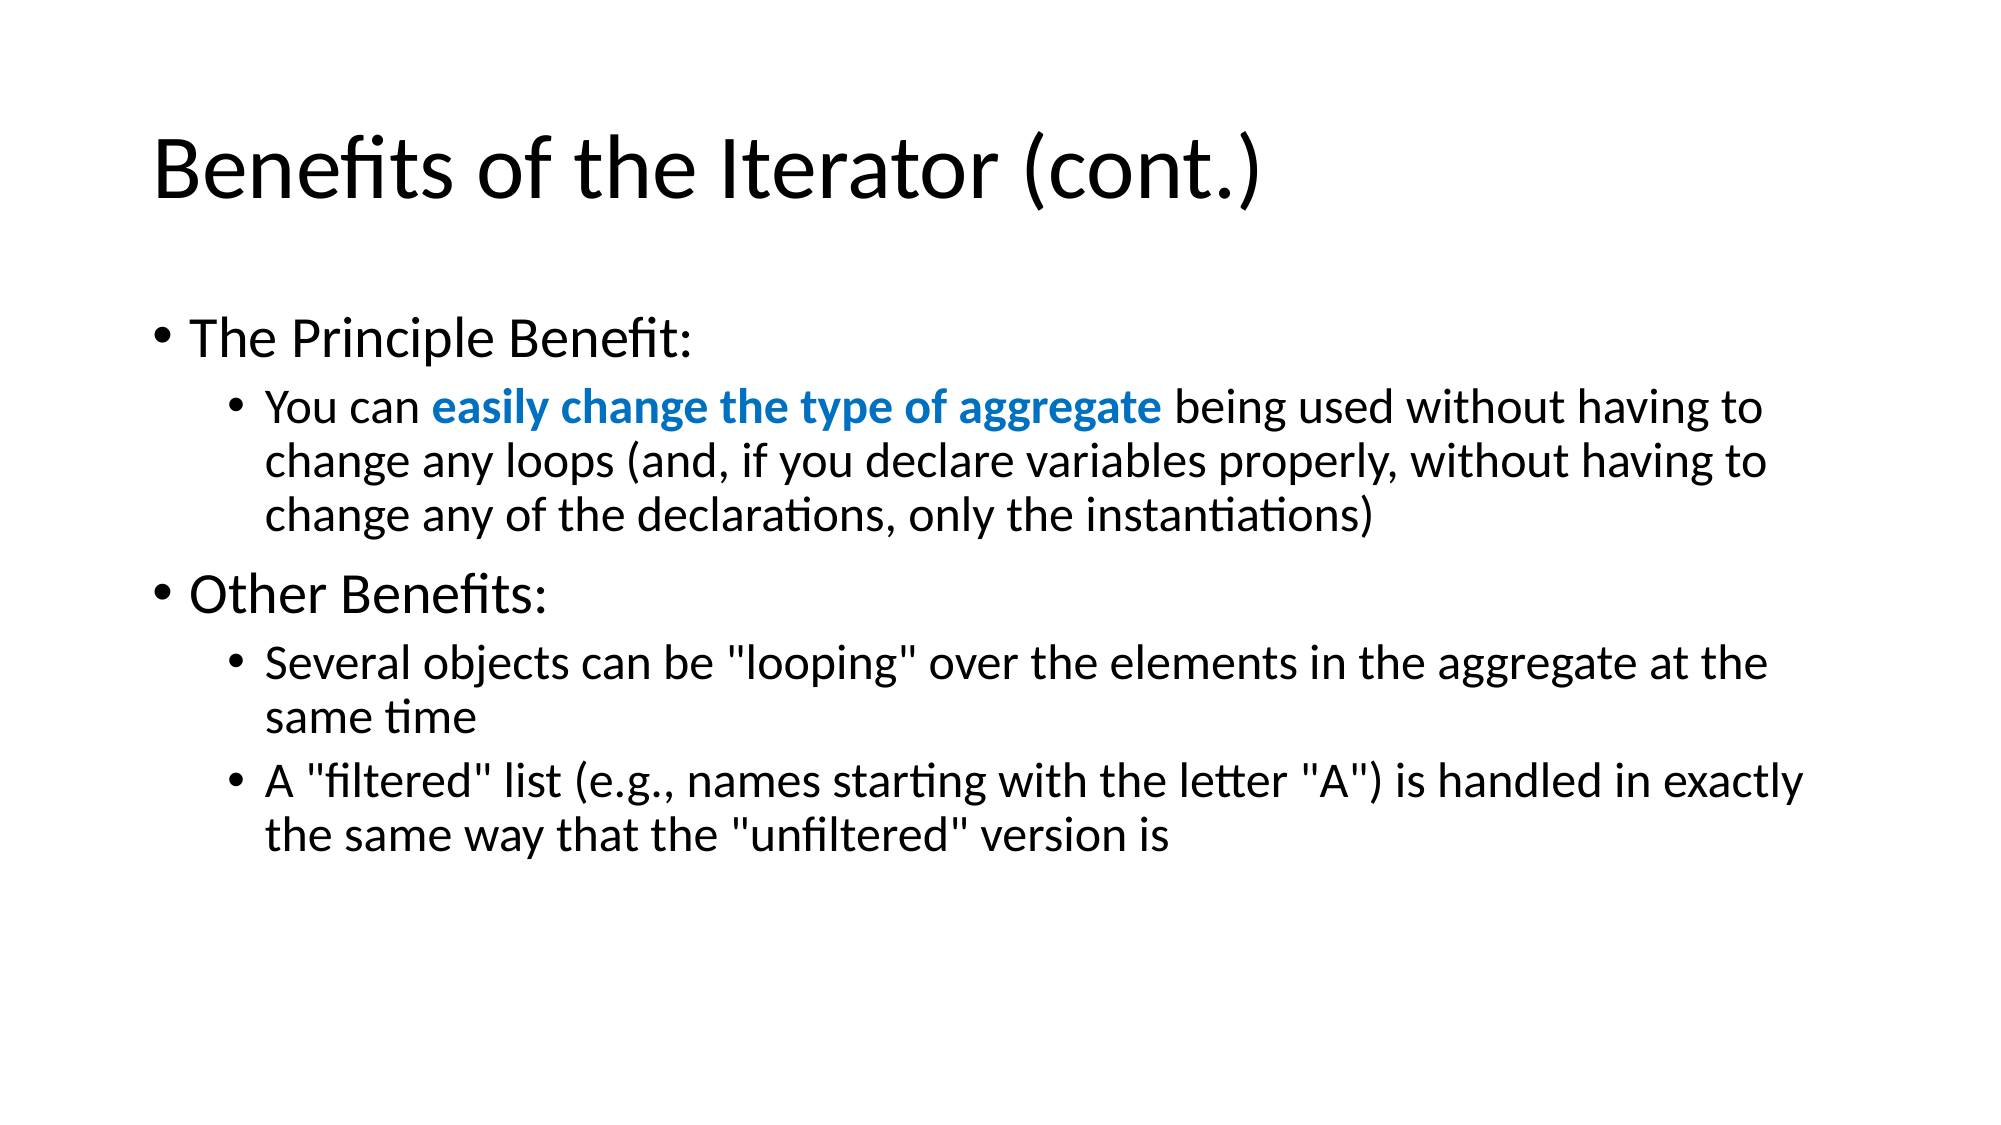

# Benefits of the Iterator (cont.)
The Principle Benefit:
You can easily change the type of aggregate being used without having to change any loops (and, if you declare variables properly, without having to change any of the declarations, only the instantiations)
Other Benefits:
Several objects can be "looping" over the elements in the aggregate at the same time
A "filtered" list (e.g., names starting with the letter "A") is handled in exactly the same way that the "unfiltered" version is